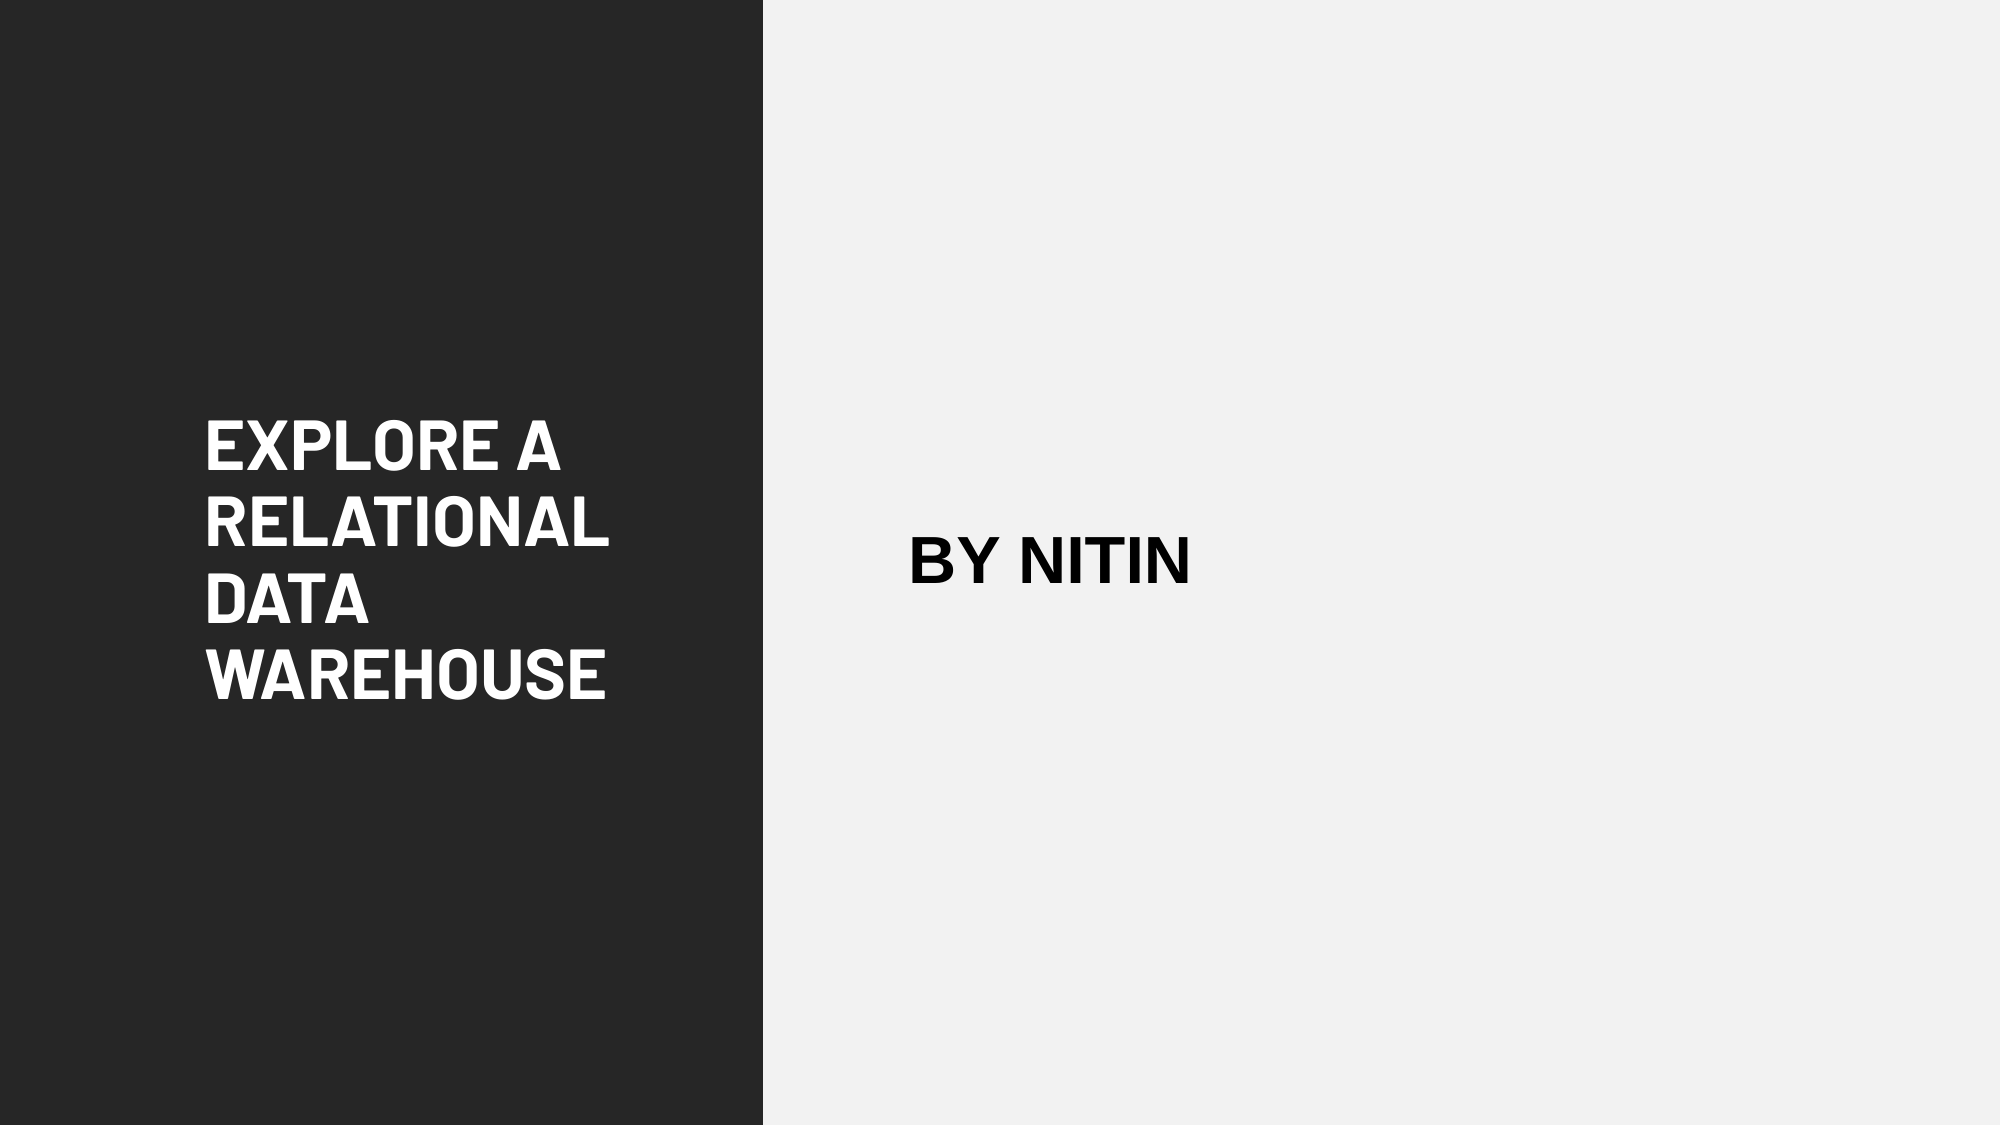

# EXPLORE A RELATIONAL DATA WAREHOUSE
BY NITIN